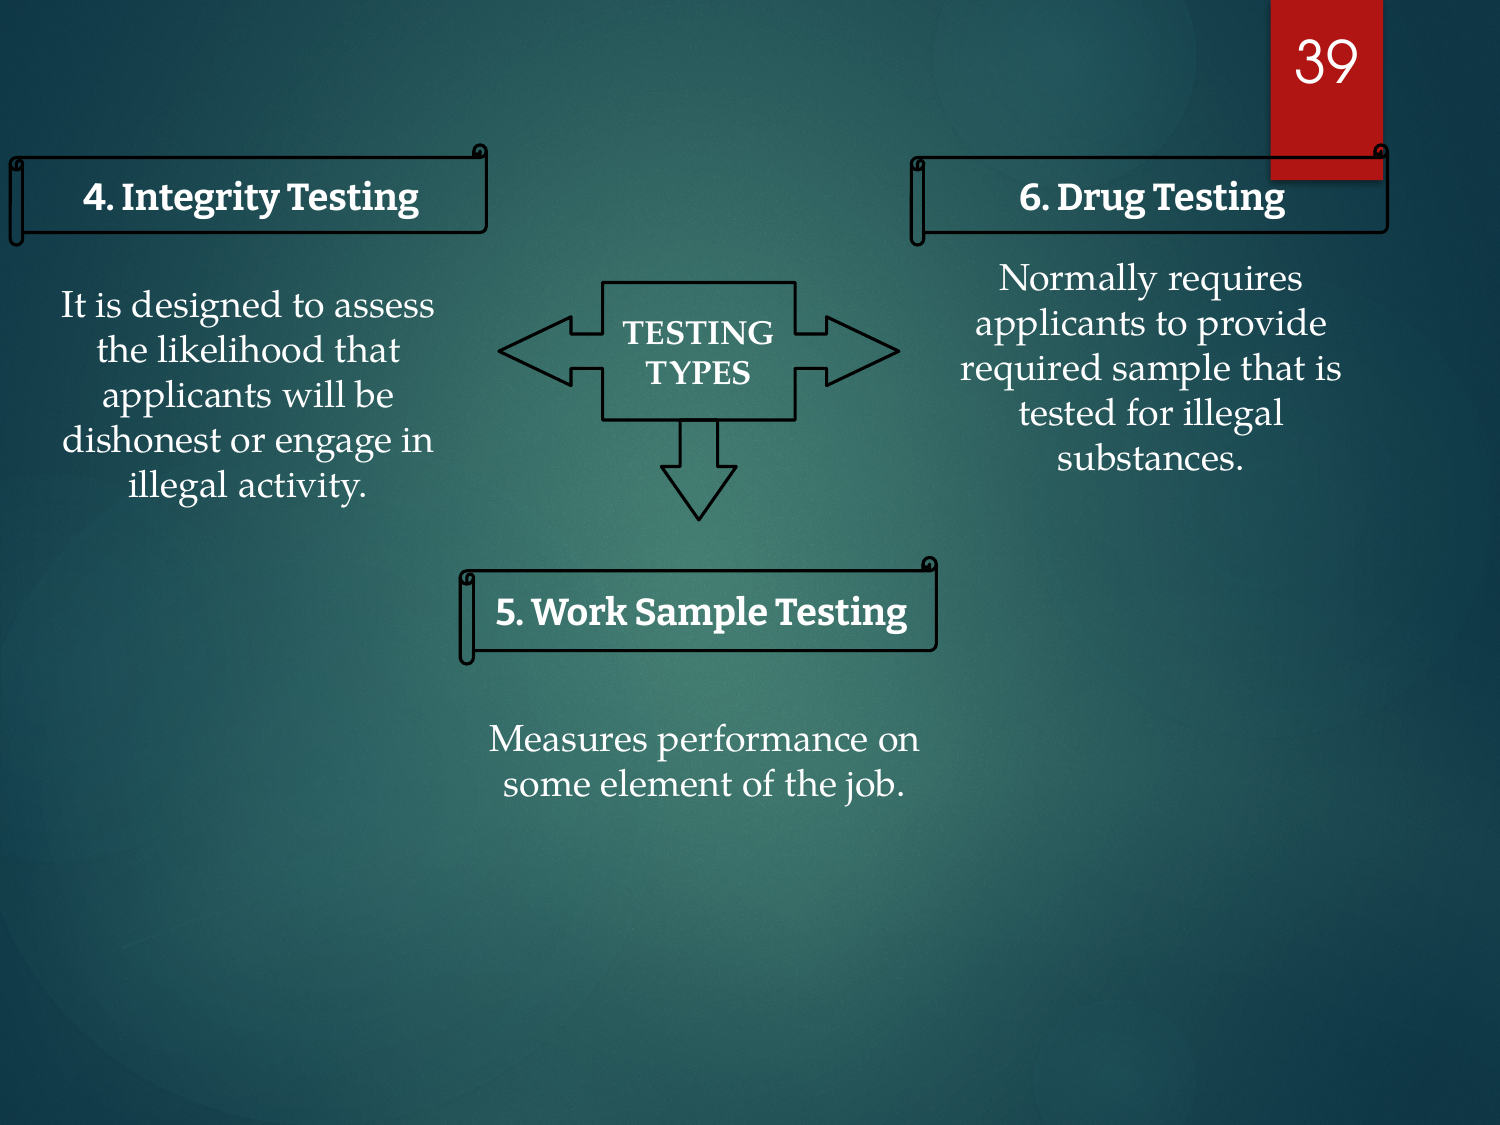

39
4. Integrity Testing
6. Drug Testing
Normally requires applicants to provide required sample that is tested for illegal substances.

It is designed to assess the likelihood that applicants will be dishonest or engage in illegal activity.
TESTING
TYPES

5. Work Sample Testing

Measures performance on some element of the job.